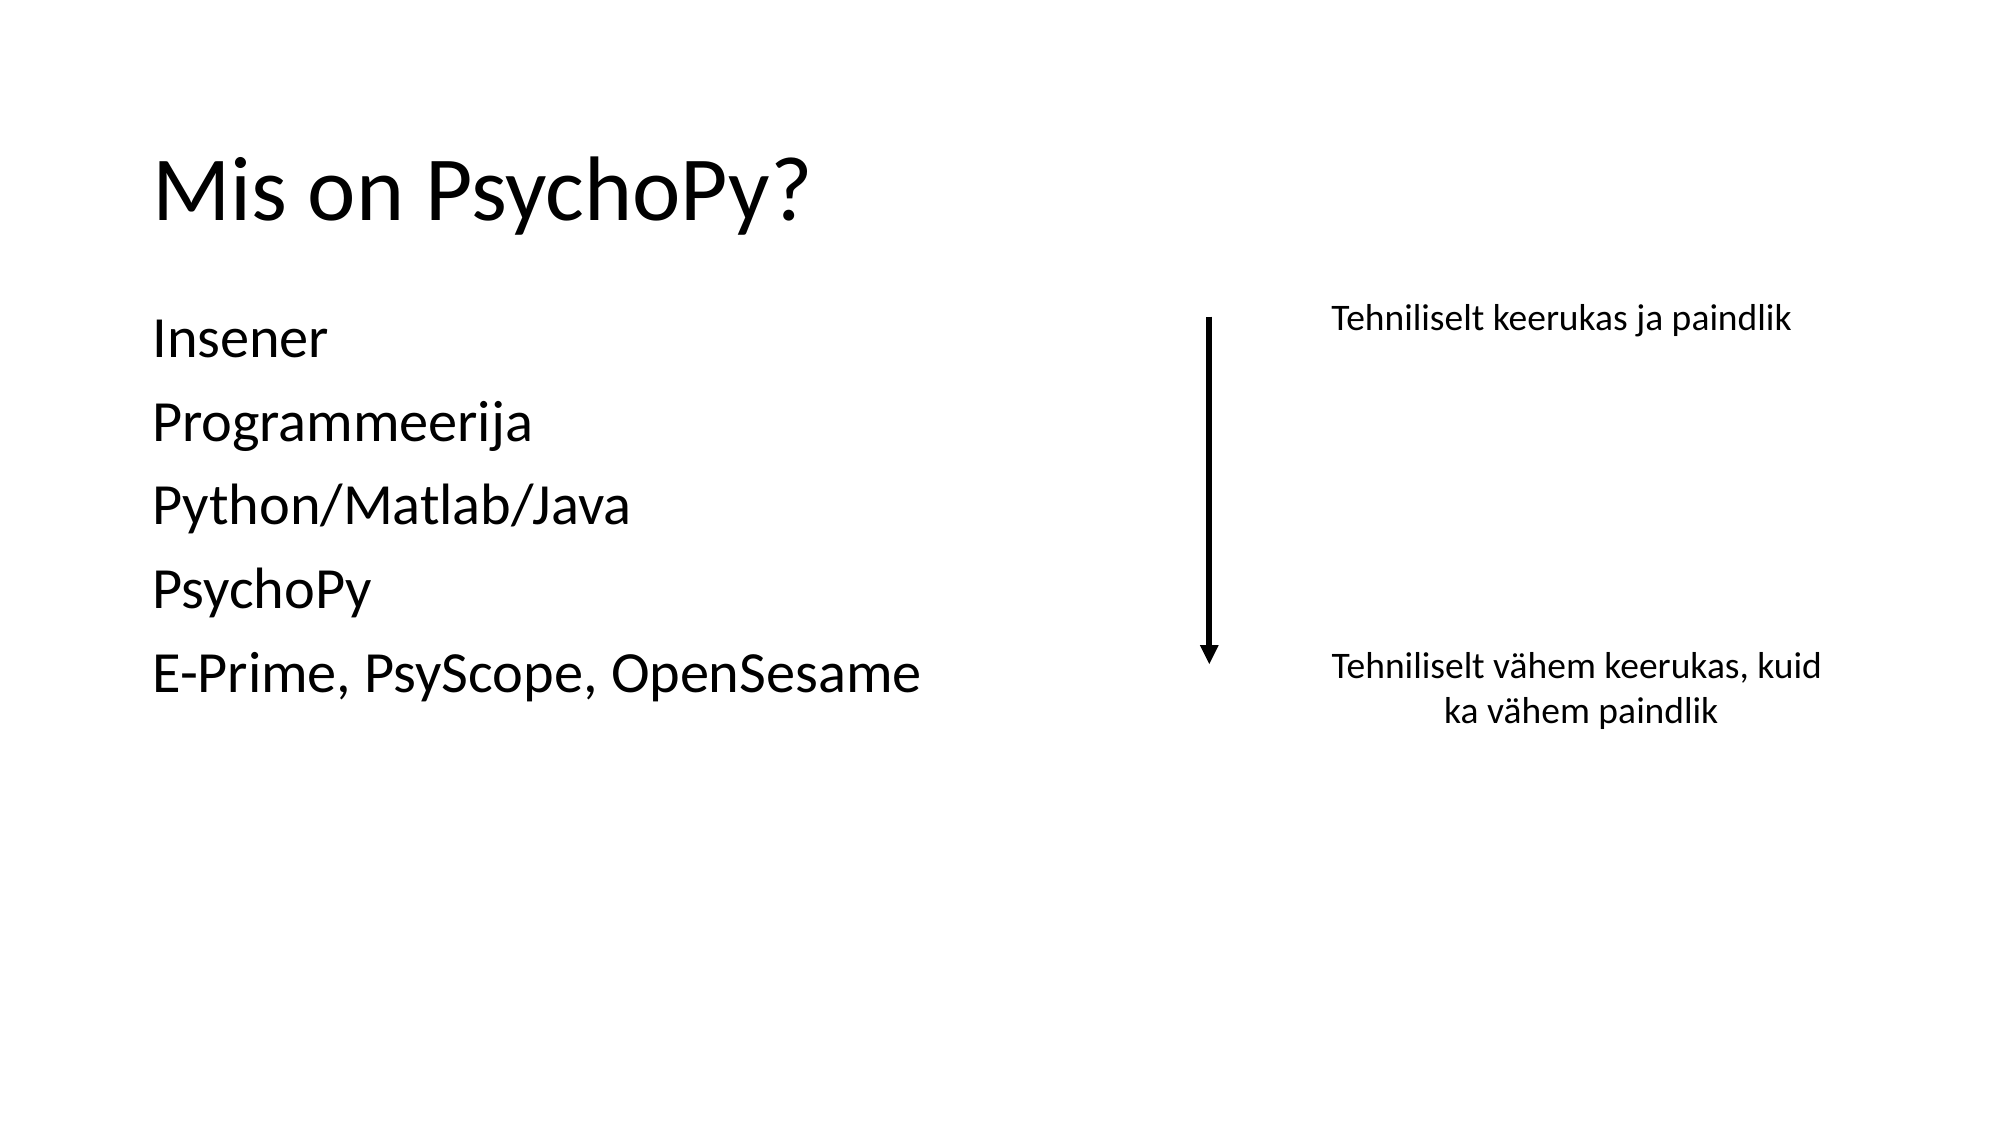

#
Mis on PsychoPy?
Tehniliselt keerukas ja paindlik
Tehniliselt vähem keerukas, kuid
ka vähem paindlik
Insener
Programmeerija
Python/Matlab/Java
PsychoPy
E-Prime, PsyScope, OpenSesame